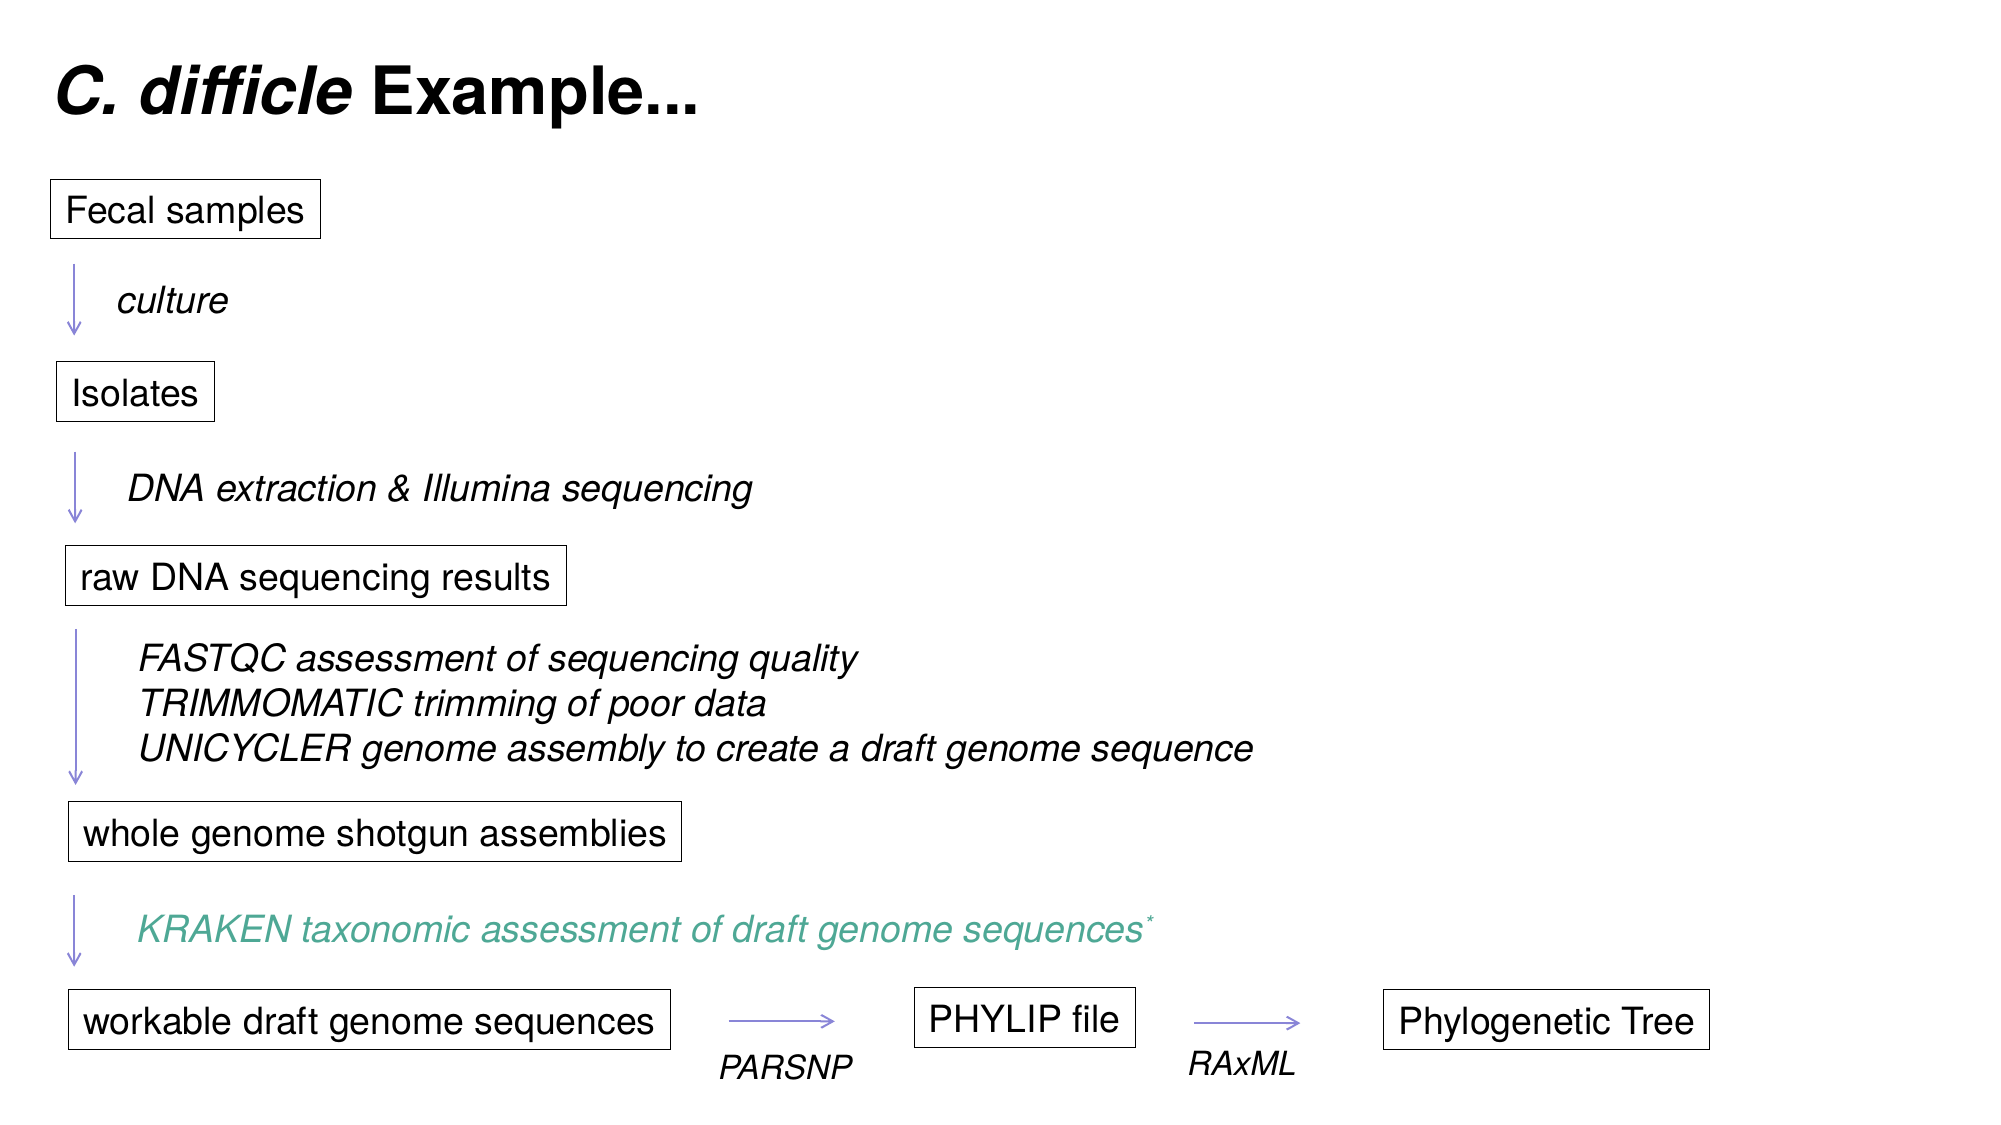

C. difficle Example...
Fecal samples
culture
Isolates
DNA extraction & Illumina sequencing
raw DNA sequencing results
FASTQC assessment of sequencing quality
TRIMMOMATIC trimming of poor data
UNICYCLER genome assembly to create a draft genome sequence
whole genome shotgun assemblies
KRAKEN taxonomic assessment of draft genome sequences*
PHYLIP file
workable draft genome sequences
Phylogenetic Tree
RAxML
PARSNP